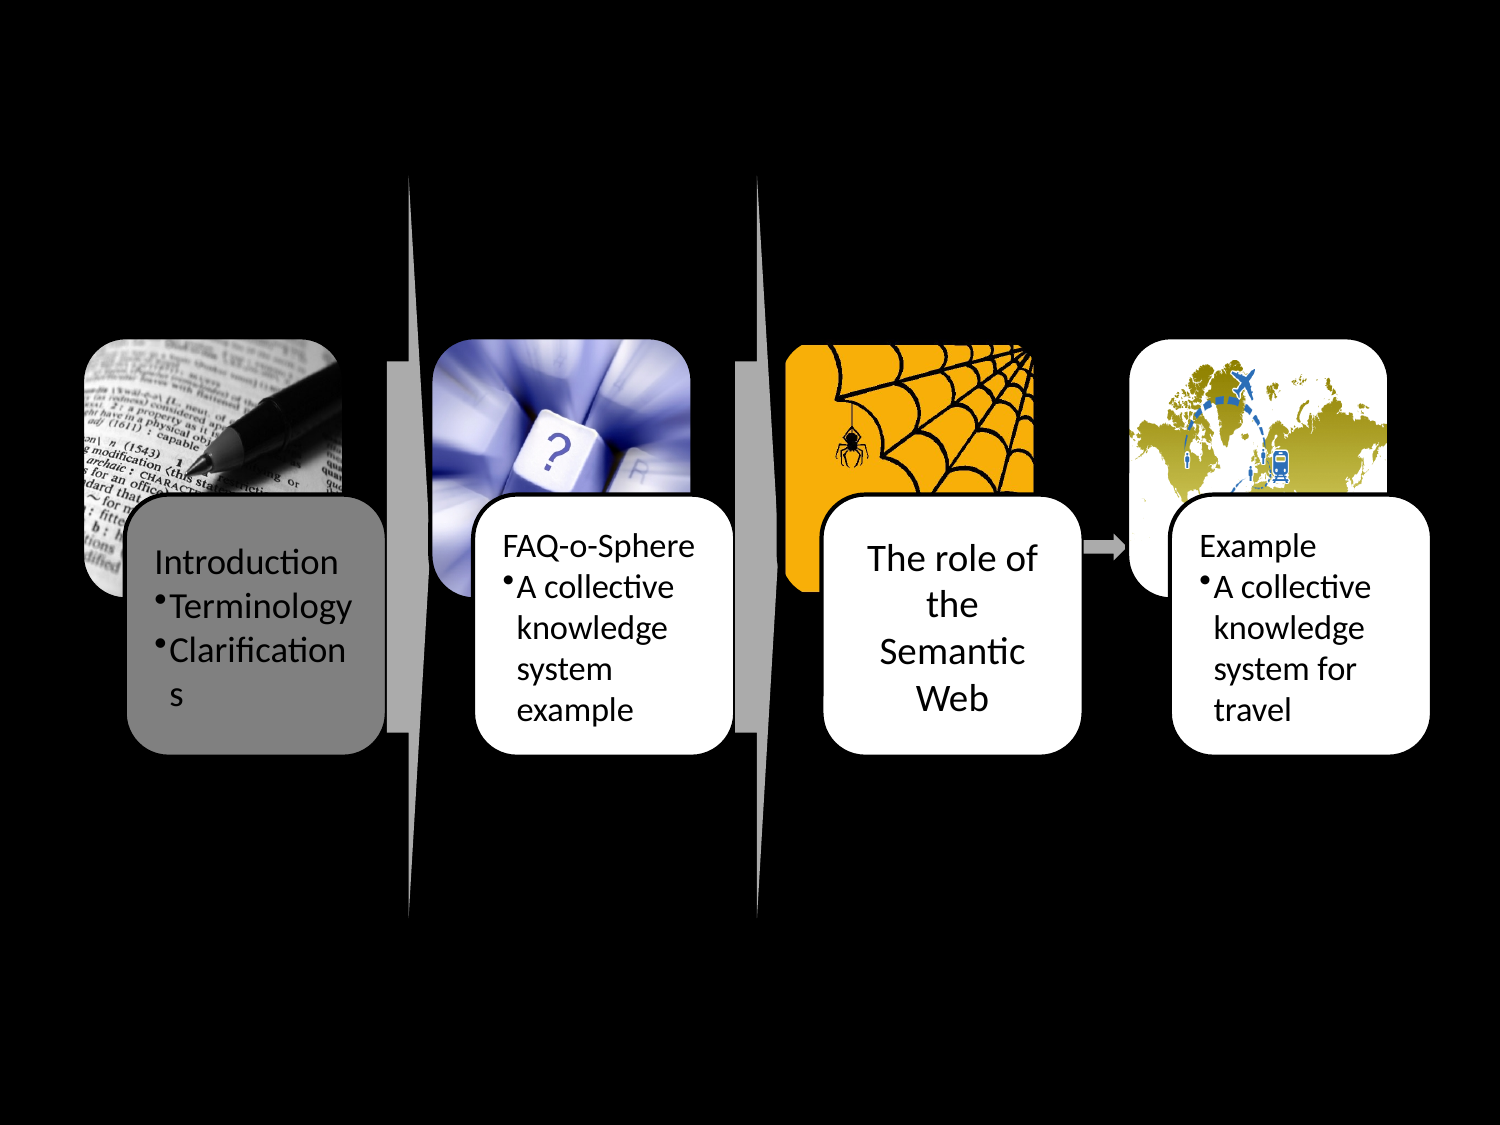

Introduction
FAQ-o-Sphere
The role of the Semantic Web
Terminology
Clarifications
A collective knowledge system example
Example
A collective knowledge system for travel